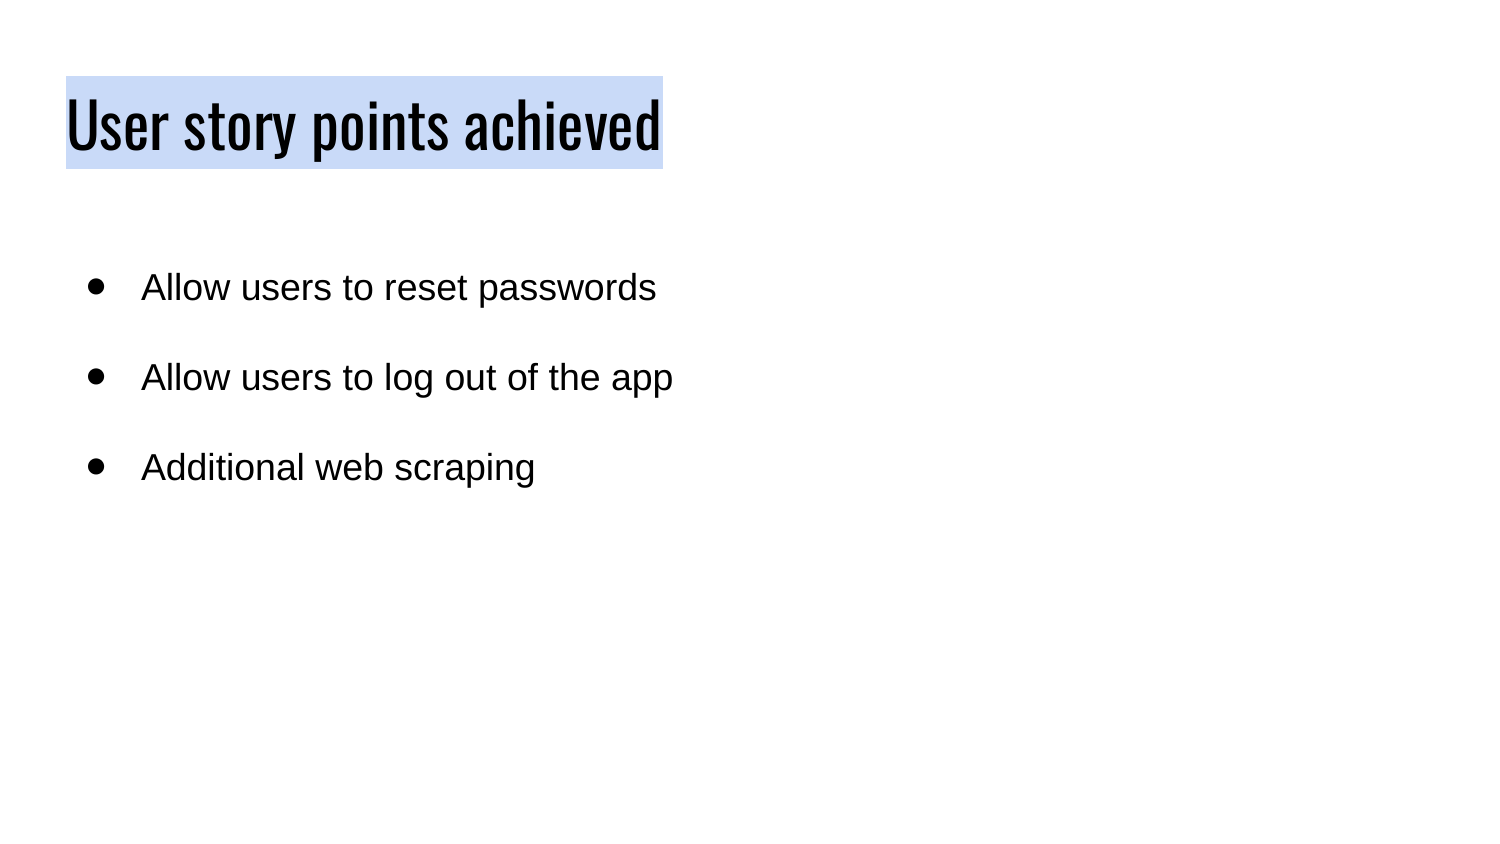

# User story points achieved
Allow users to reset passwords
Allow users to log out of the app
Additional web scraping